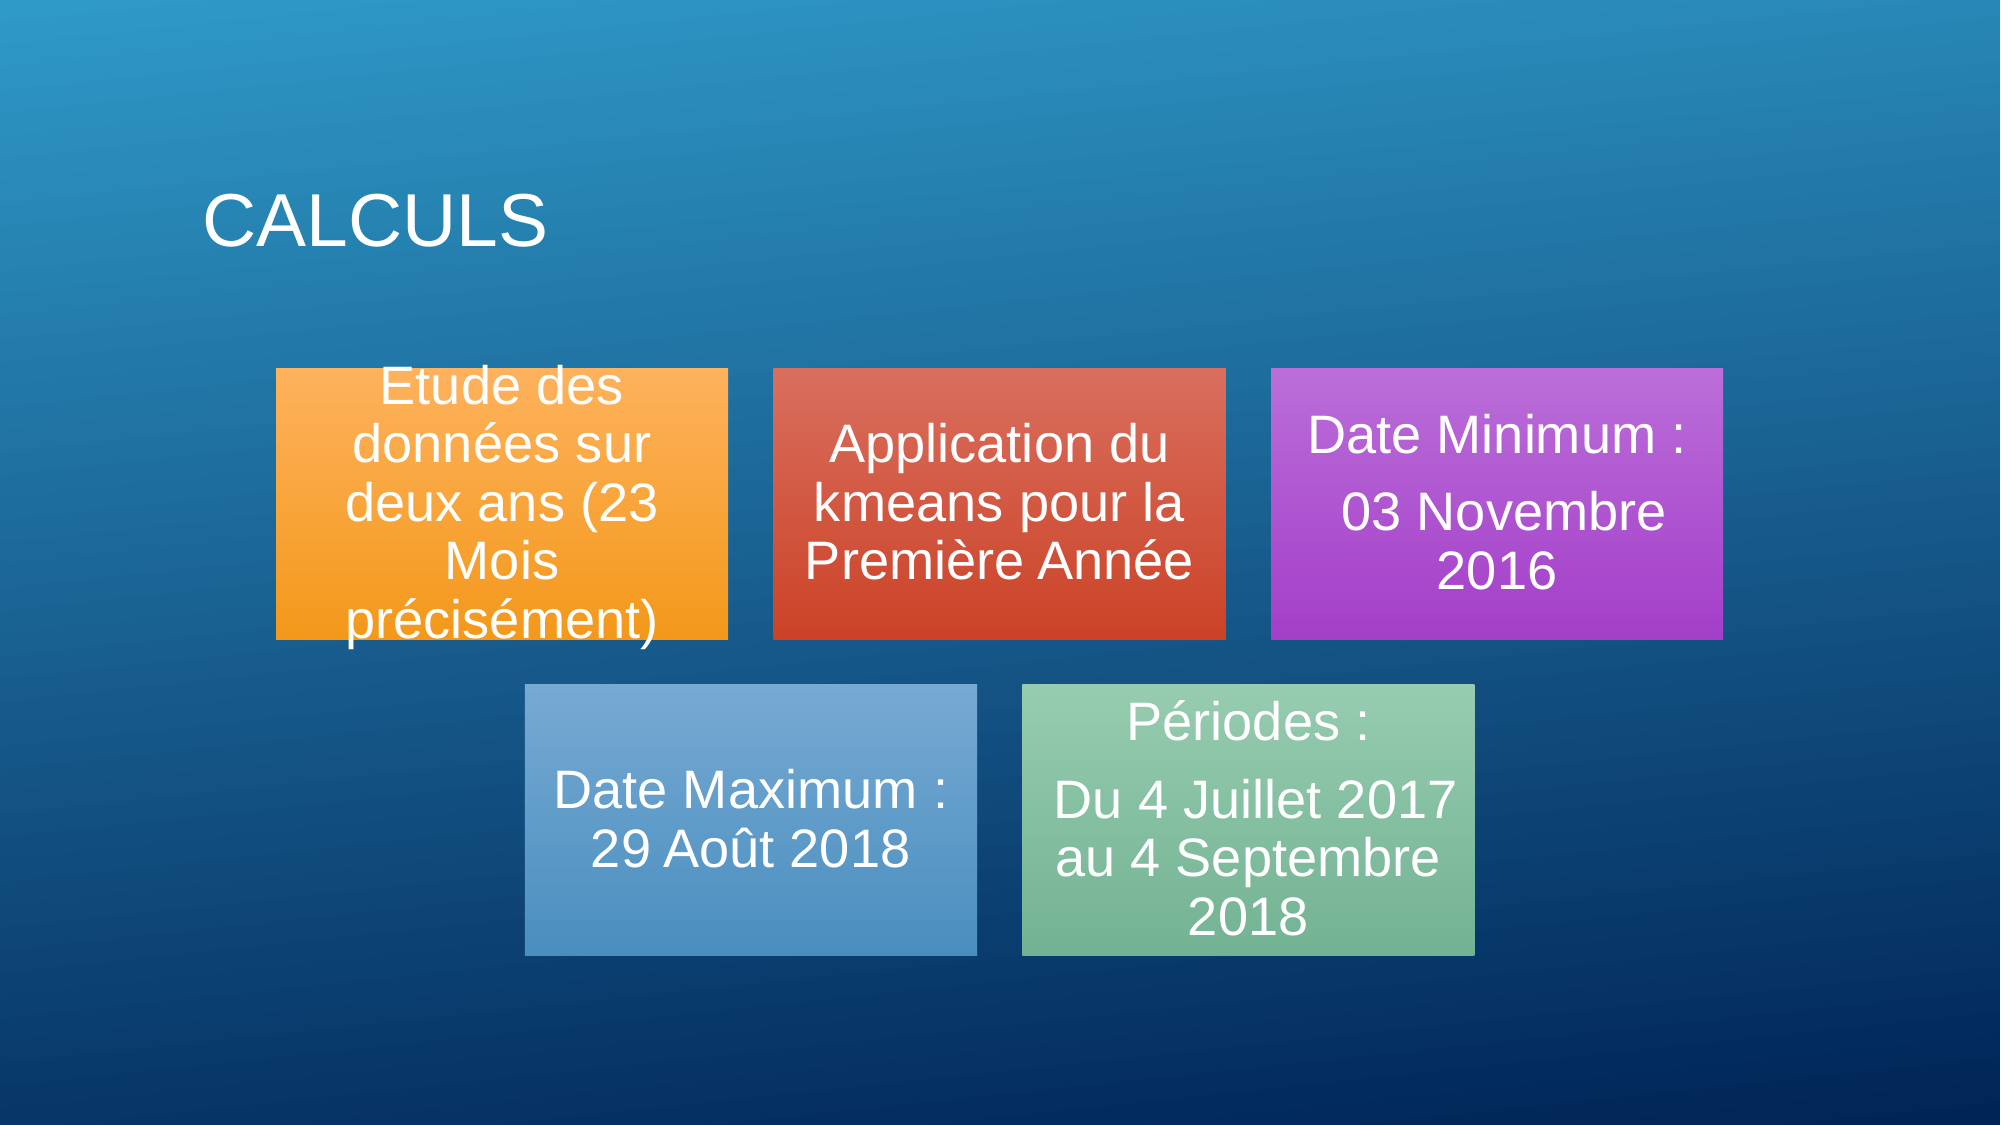

# CALCULS
Etude des données sur deux ans (23 Mois précisément)
Application du kmeans pour la Première Année
Date Minimum :
 03 Novembre 2016
Date Maximum : 29 Août 2018
Périodes :
 Du 4 Juillet 2017 au 4 Septembre 2018